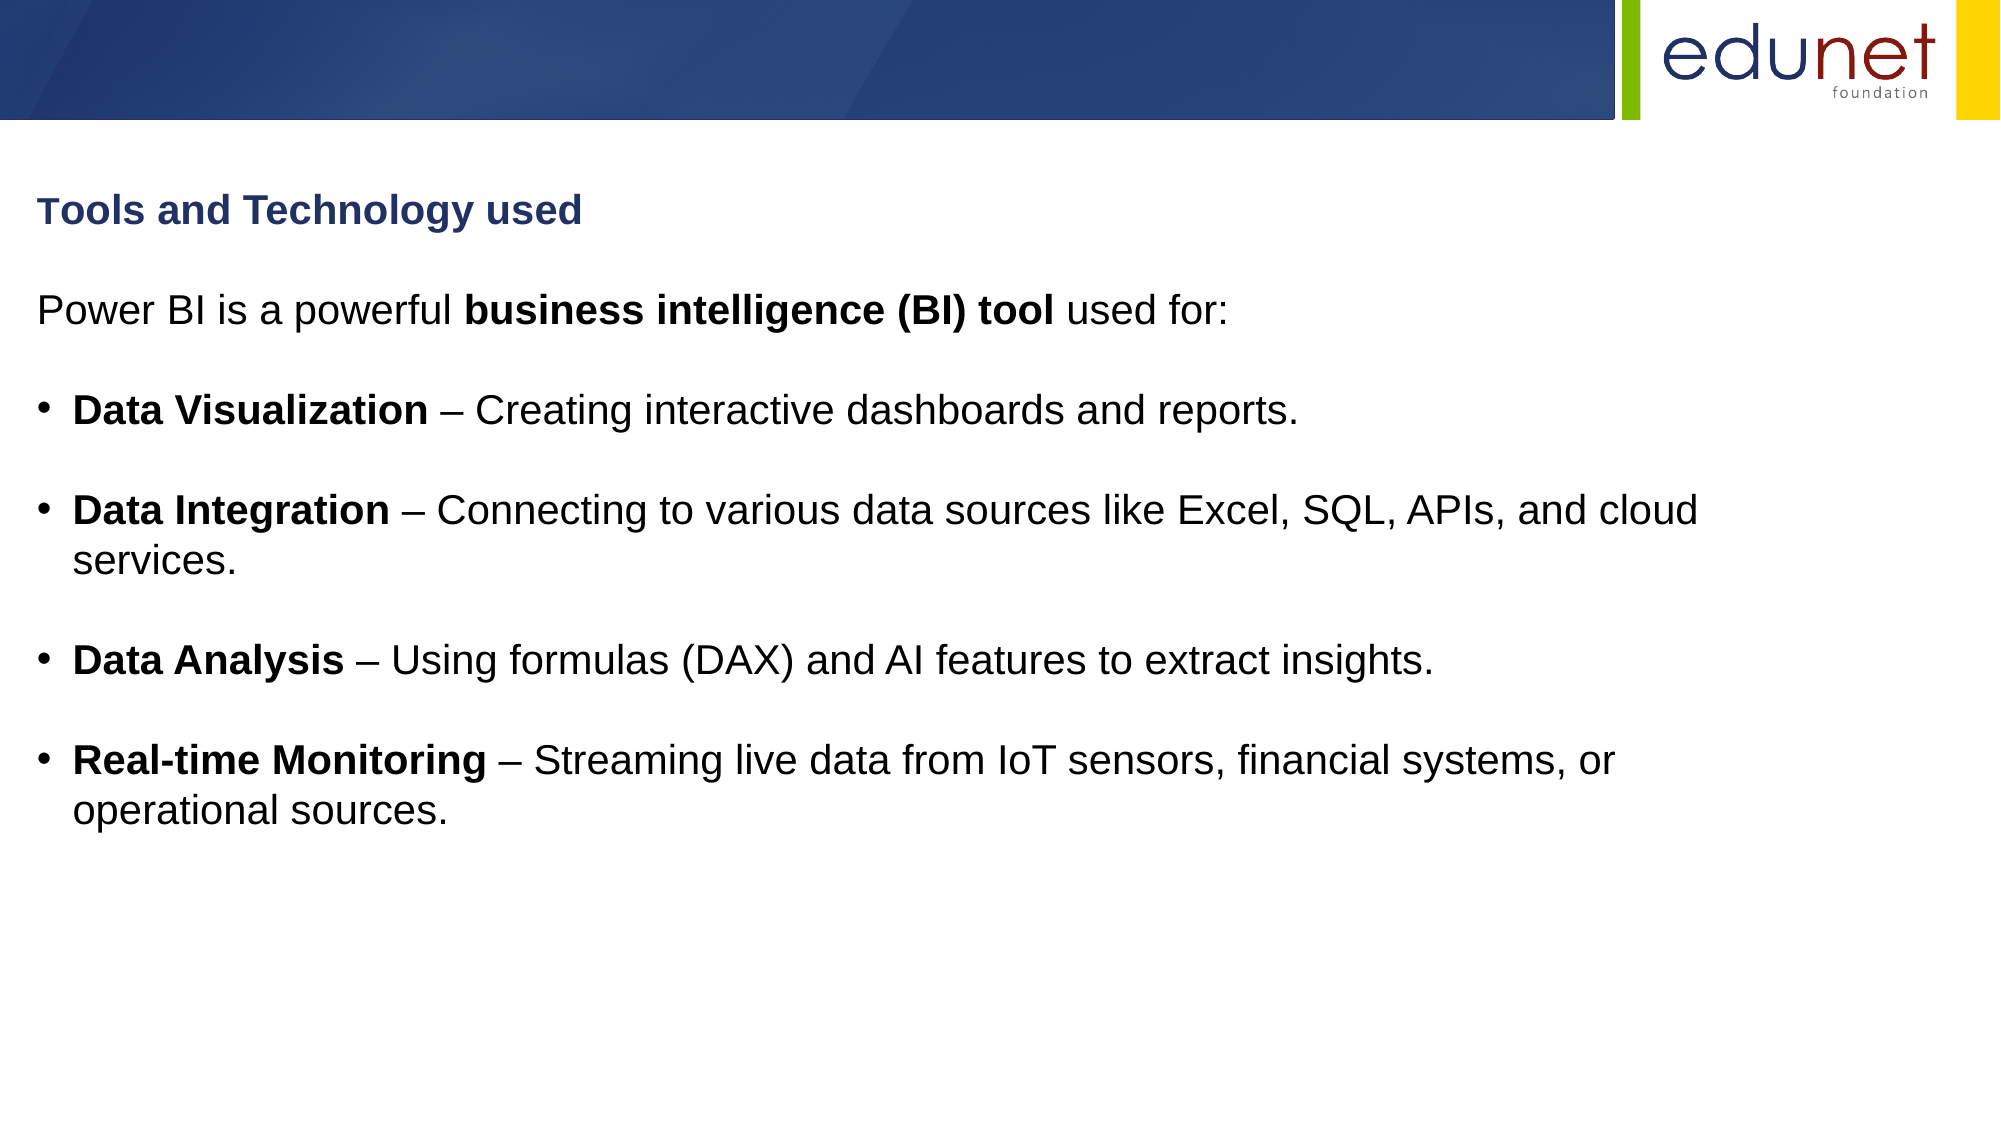

Tools and Technology used

Power BI is a powerful business intelligence (BI) tool used for:

Data Visualization – Creating interactive dashboards and reports.

Data Integration – Connecting to various data sources like Excel, SQL, APIs, and cloud services.

Data Analysis – Using formulas (DAX) and AI features to extract insights.

Real-time Monitoring – Streaming live data from IoT sensors, financial systems, or operational sources.